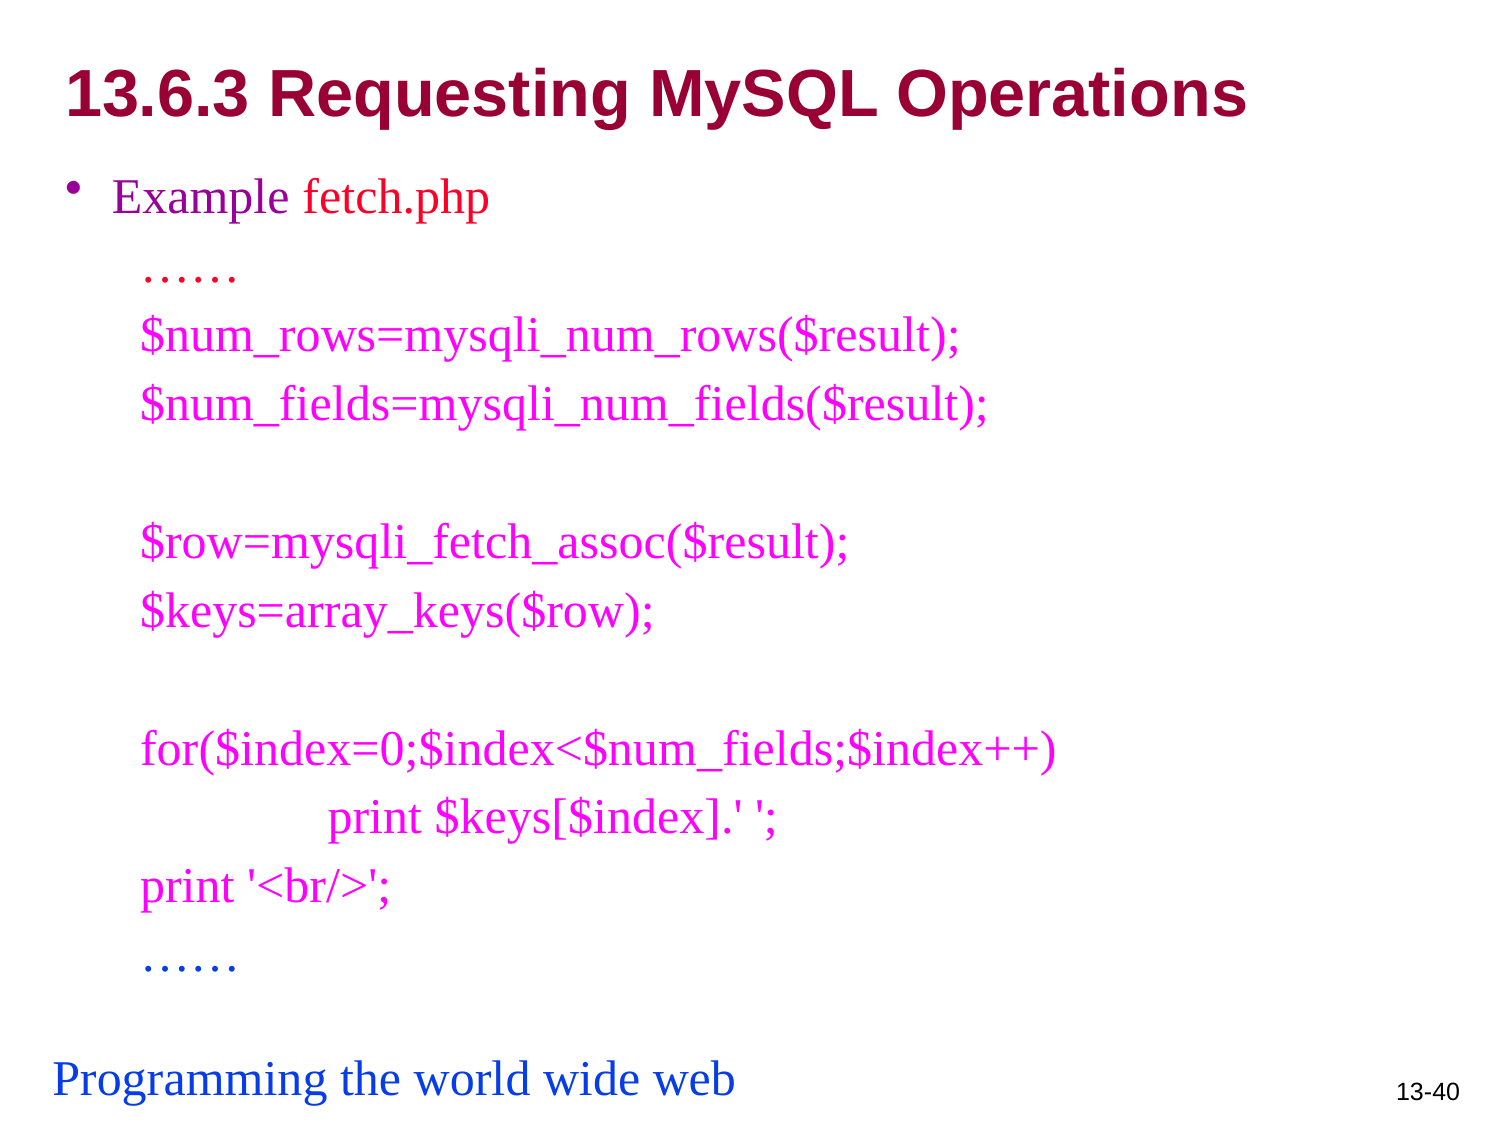

# 13.6.3 Requesting MySQL Operations
Example fetch.php
……
$num_rows=mysqli_num_rows($result);
$num_fields=mysqli_num_fields($result);

$row=mysqli_fetch_assoc($result);
$keys=array_keys($row);

for($index=0;$index<$num_fields;$index++)
		print $keys[$index].' ';
print '<br/>';
……